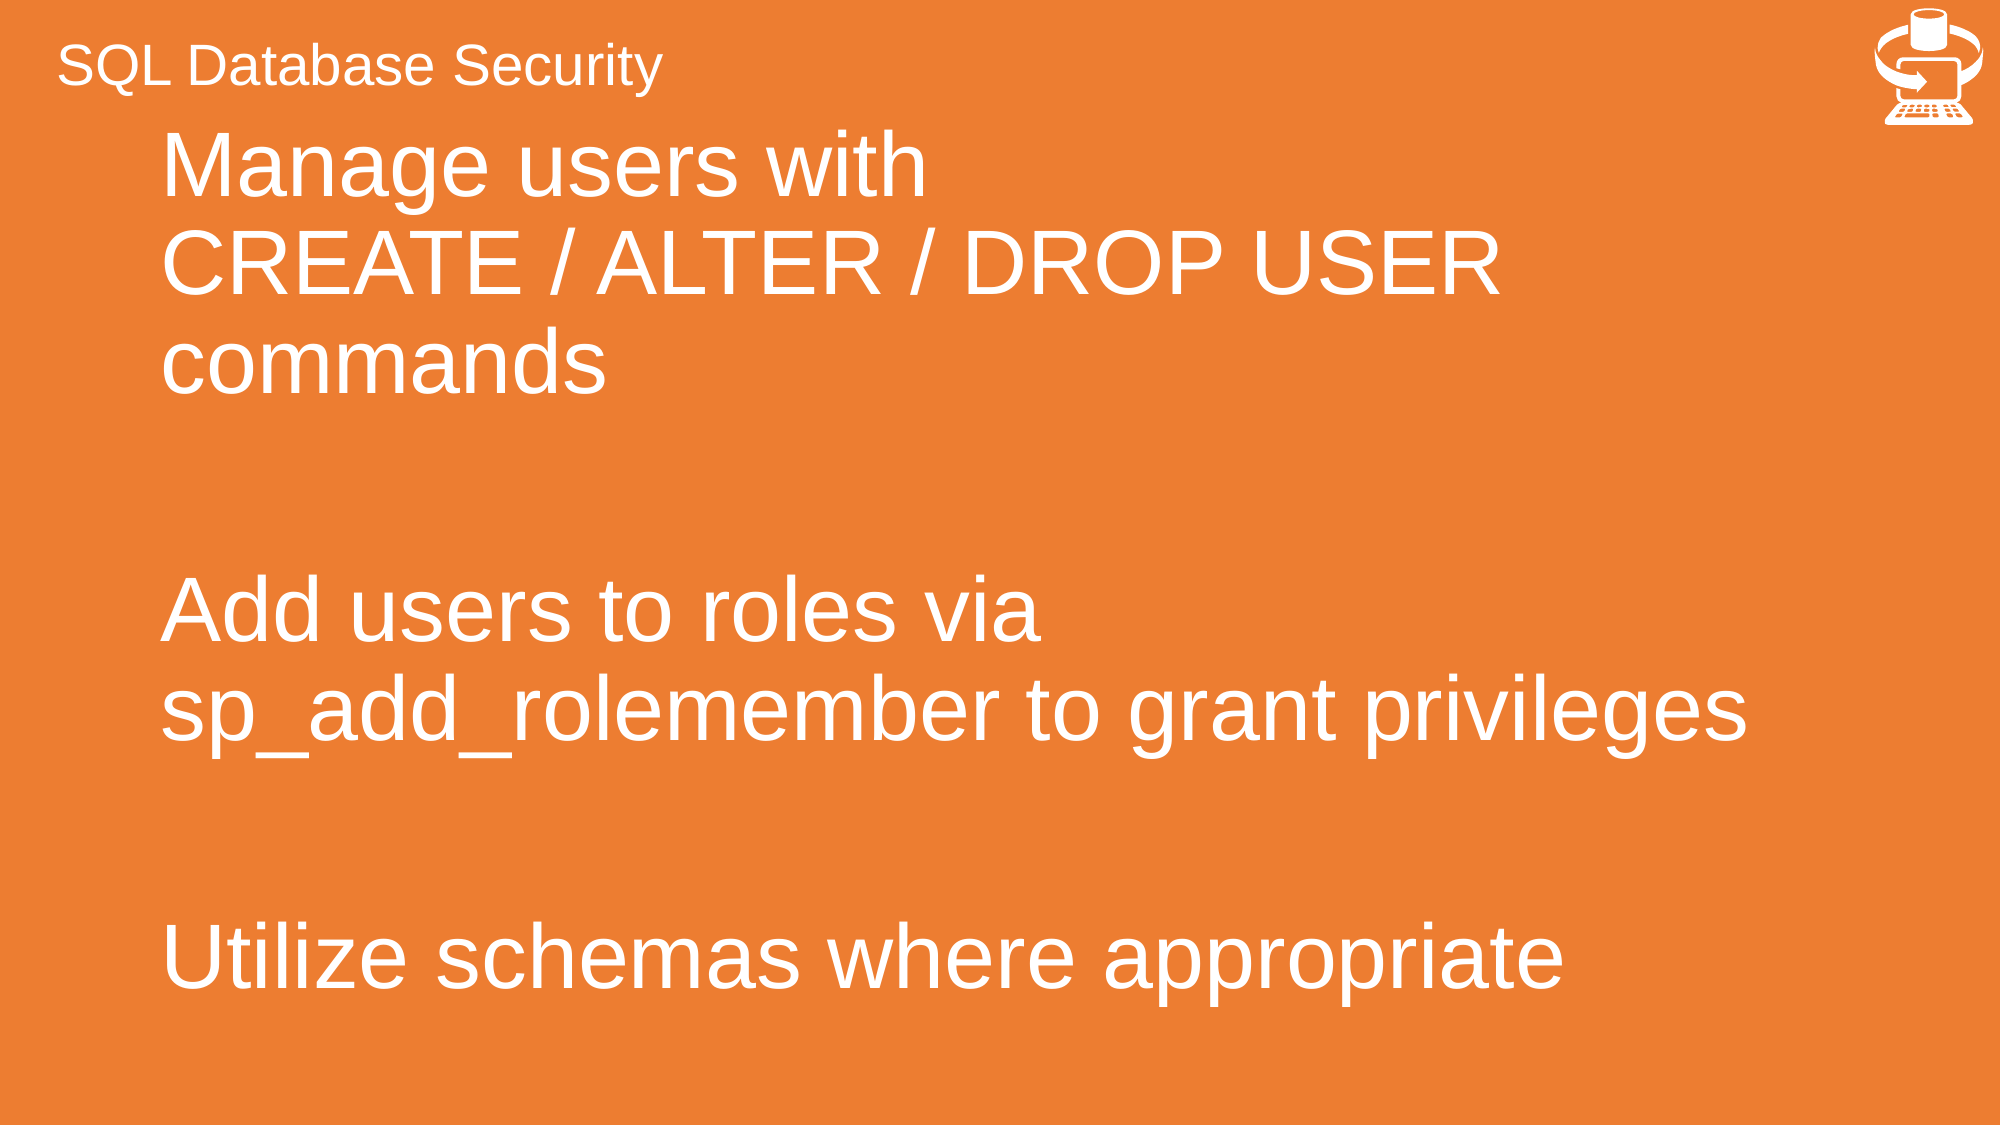

SQL Database Security
Manage users with
CREATE / ALTER / DROP USER commands

Add users to roles via sp_add_rolemember to grant privileges

Utilize schemas where appropriate